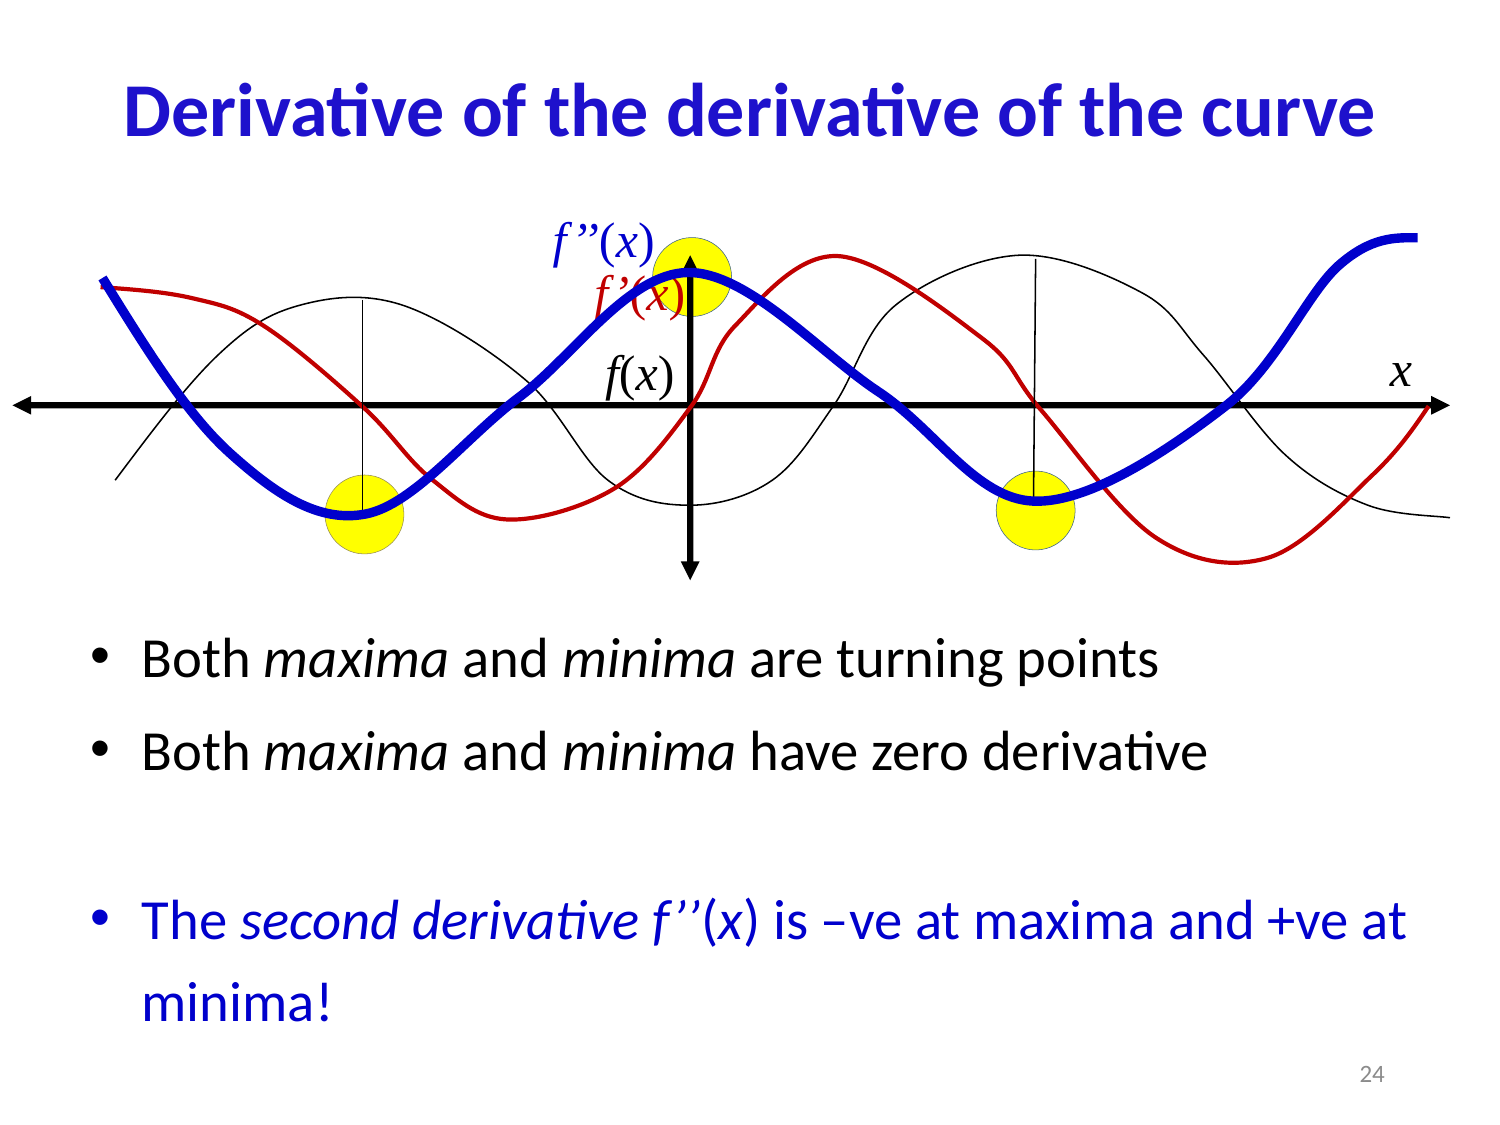

# Derivative of the derivative of the curve
f’’(x)

f’(x)

x
f(x)

Both maxima and minima are turning points
Both maxima and minima have zero derivative

The second derivative f’’(x) is –ve at maxima and +ve at minima!
24